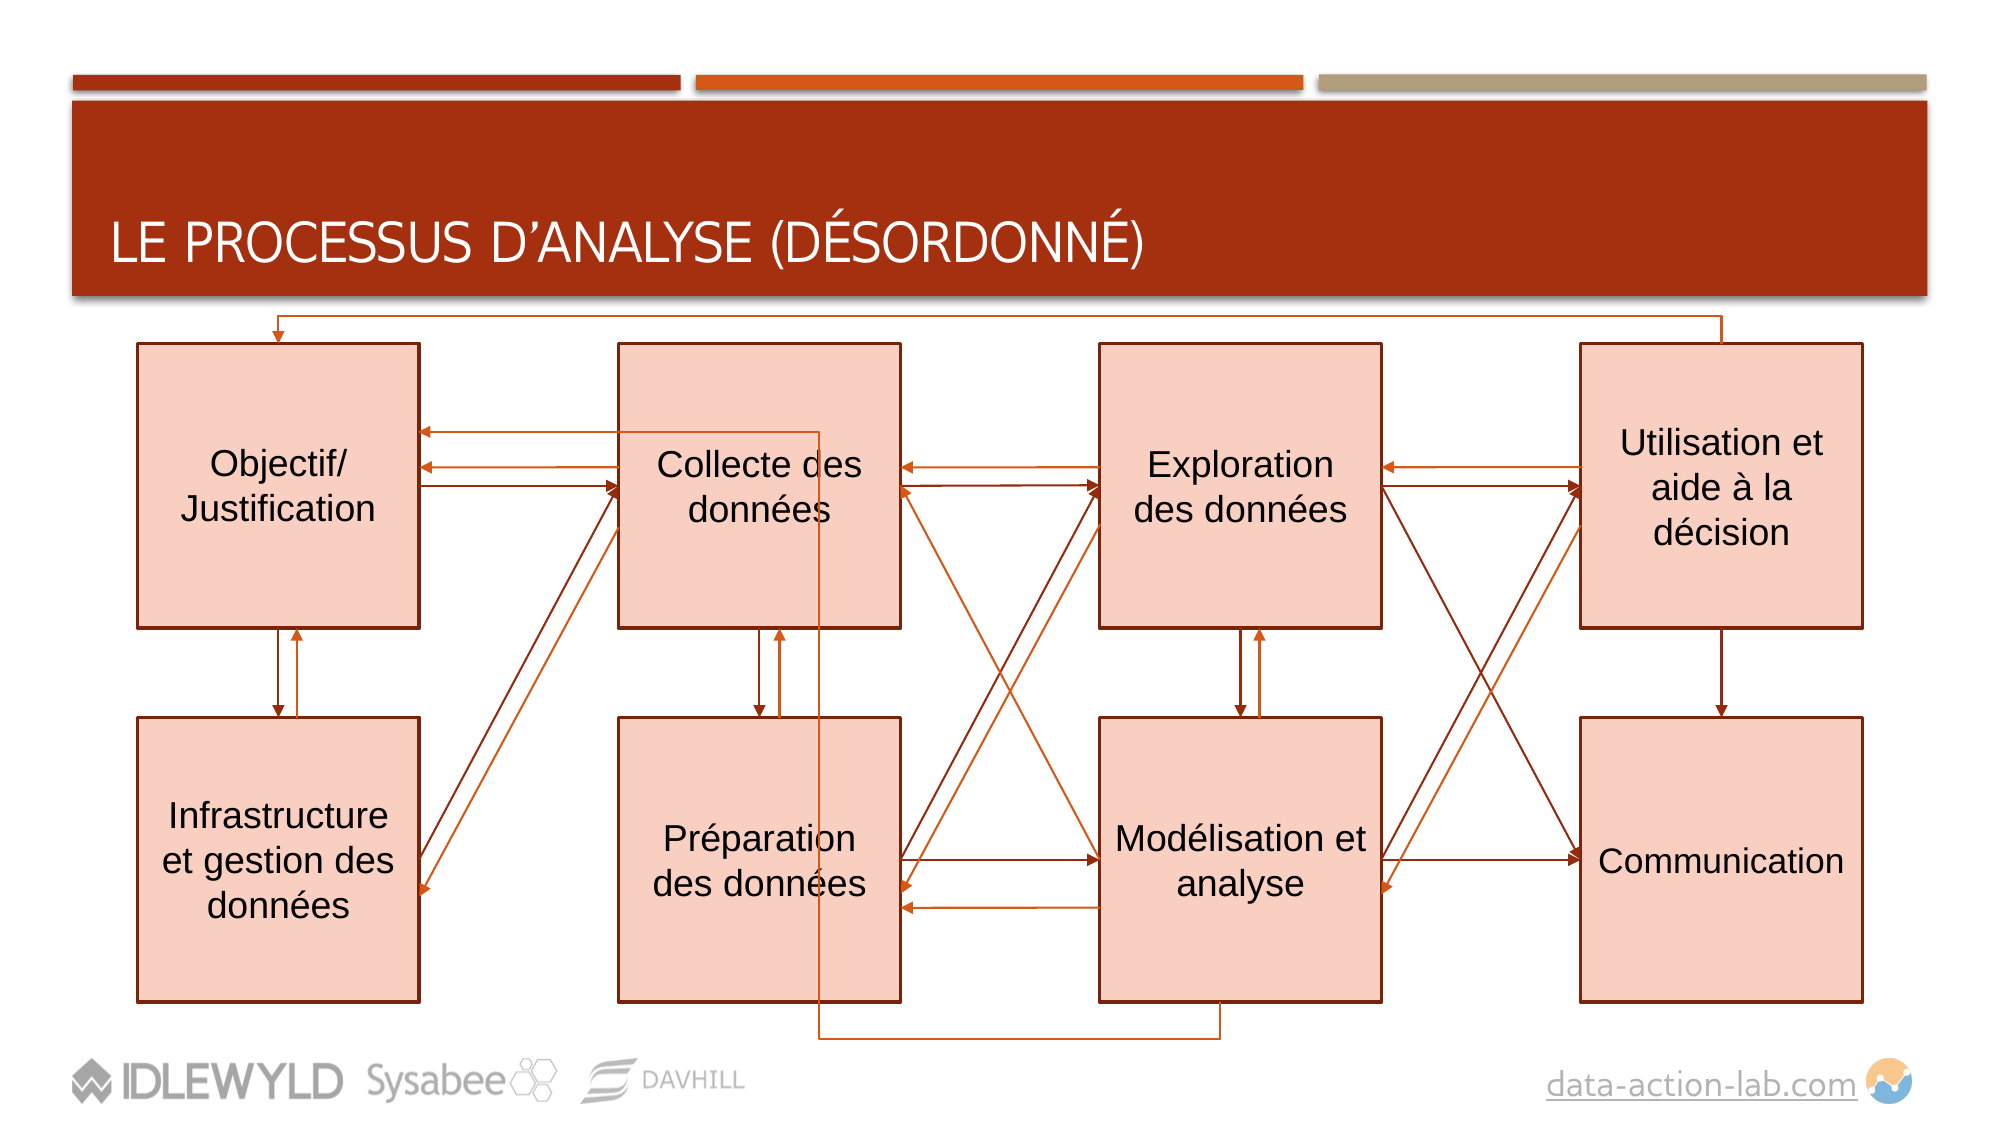

# Le processus d’analyse (désordonné)

Objectif/
Justification

Collecte des données

Exploration des données

Utilisation et aide à la décision

Infrastructure et gestion des données

Préparation des données

Modélisation et analyse

Communication